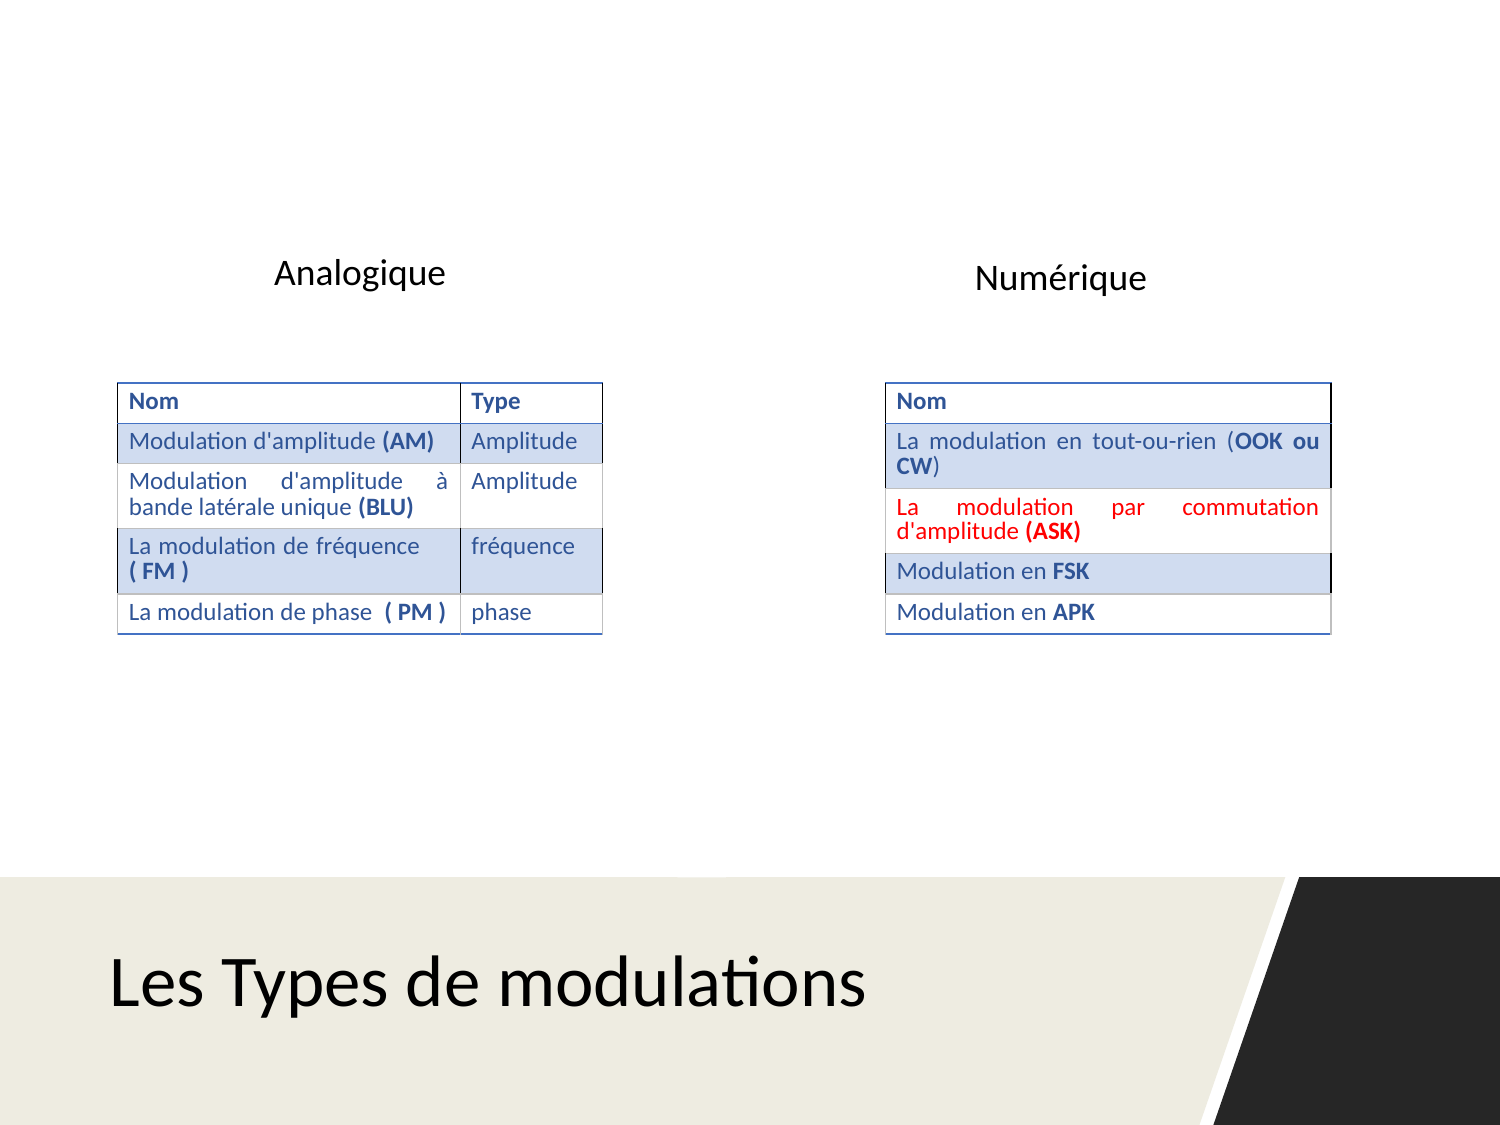

Analogique
Numérique
| Nom | Type |
| --- | --- |
| Modulation d'amplitude (AM) | Amplitude |
| Modulation d'amplitude à bande latérale unique (BLU) | Amplitude |
| La modulation de fréquence ( FM ) | fréquence |
| La modulation de phase  ( PM ) | phase |
| Nom |
| --- |
| La modulation en tout-ou-rien (OOK ou CW) |
| La modulation par commutation d'amplitude (ASK) |
| Modulation en FSK |
| Modulation en APK |

# Les Types de modulations